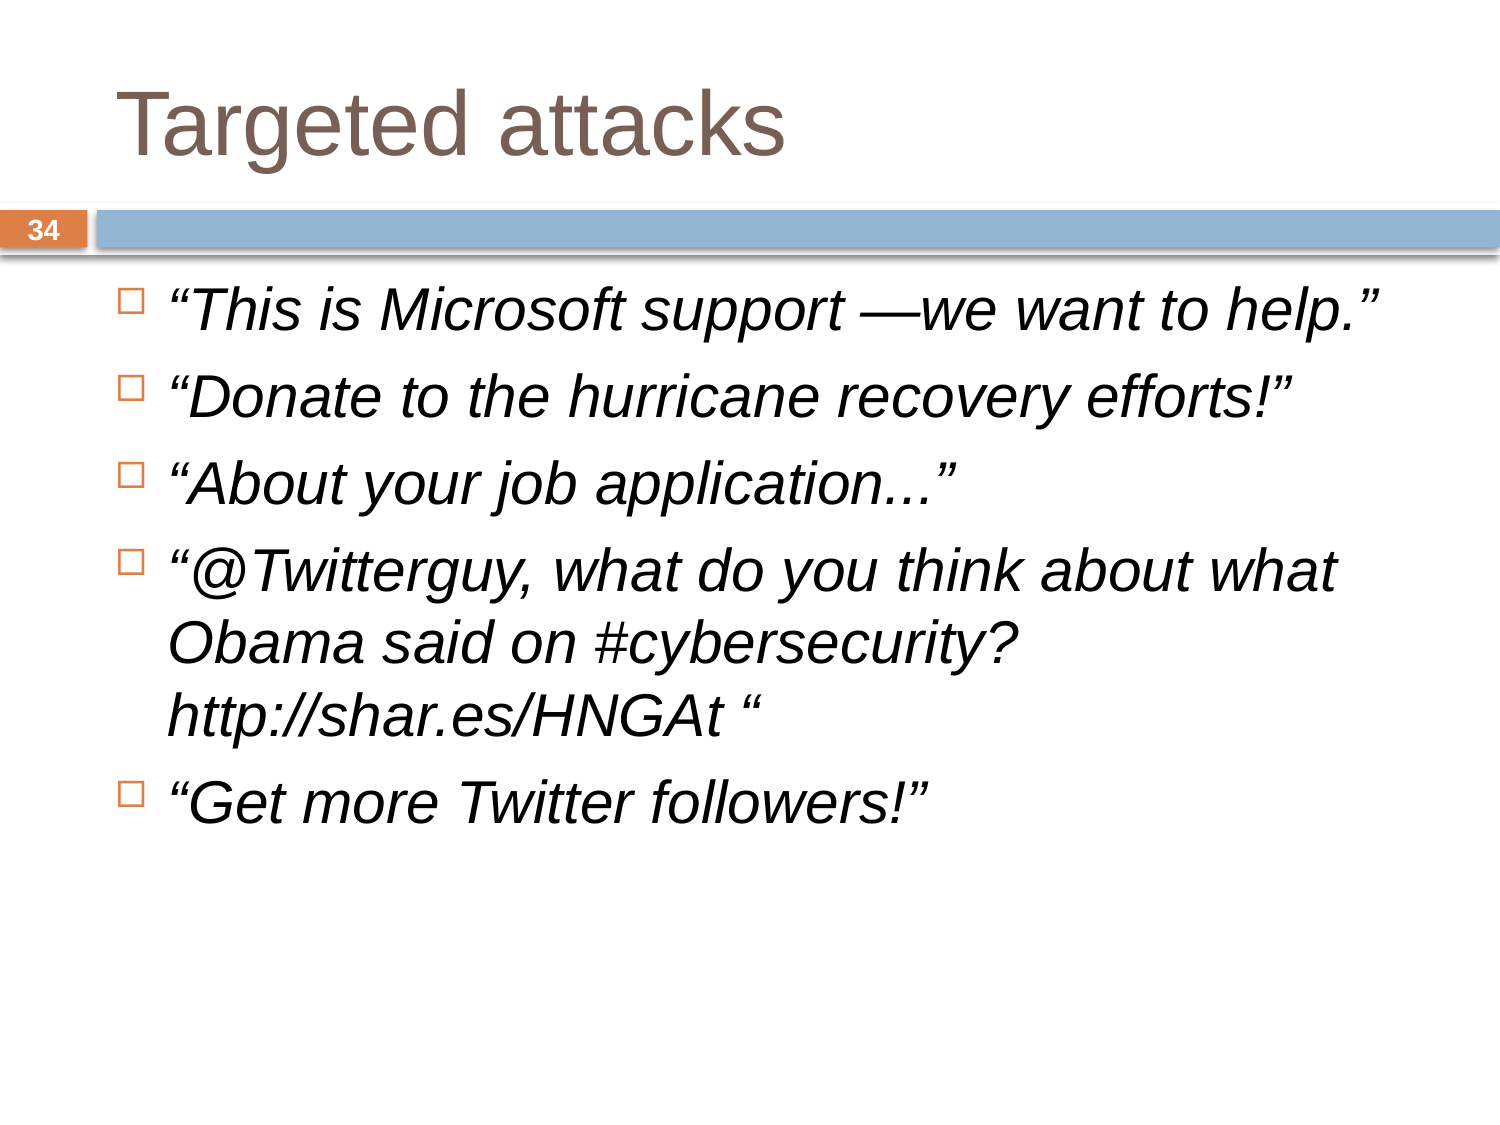

# Targeted attacks
34
“This is Microsoft support —we want to help.”
“Donate to the hurricane recovery efforts!”
“About your job application...”
“@Twitterguy, what do you think about what Obama said on #cybersecurity? http://shar.es/HNGAt “
“Get more Twitter followers!”